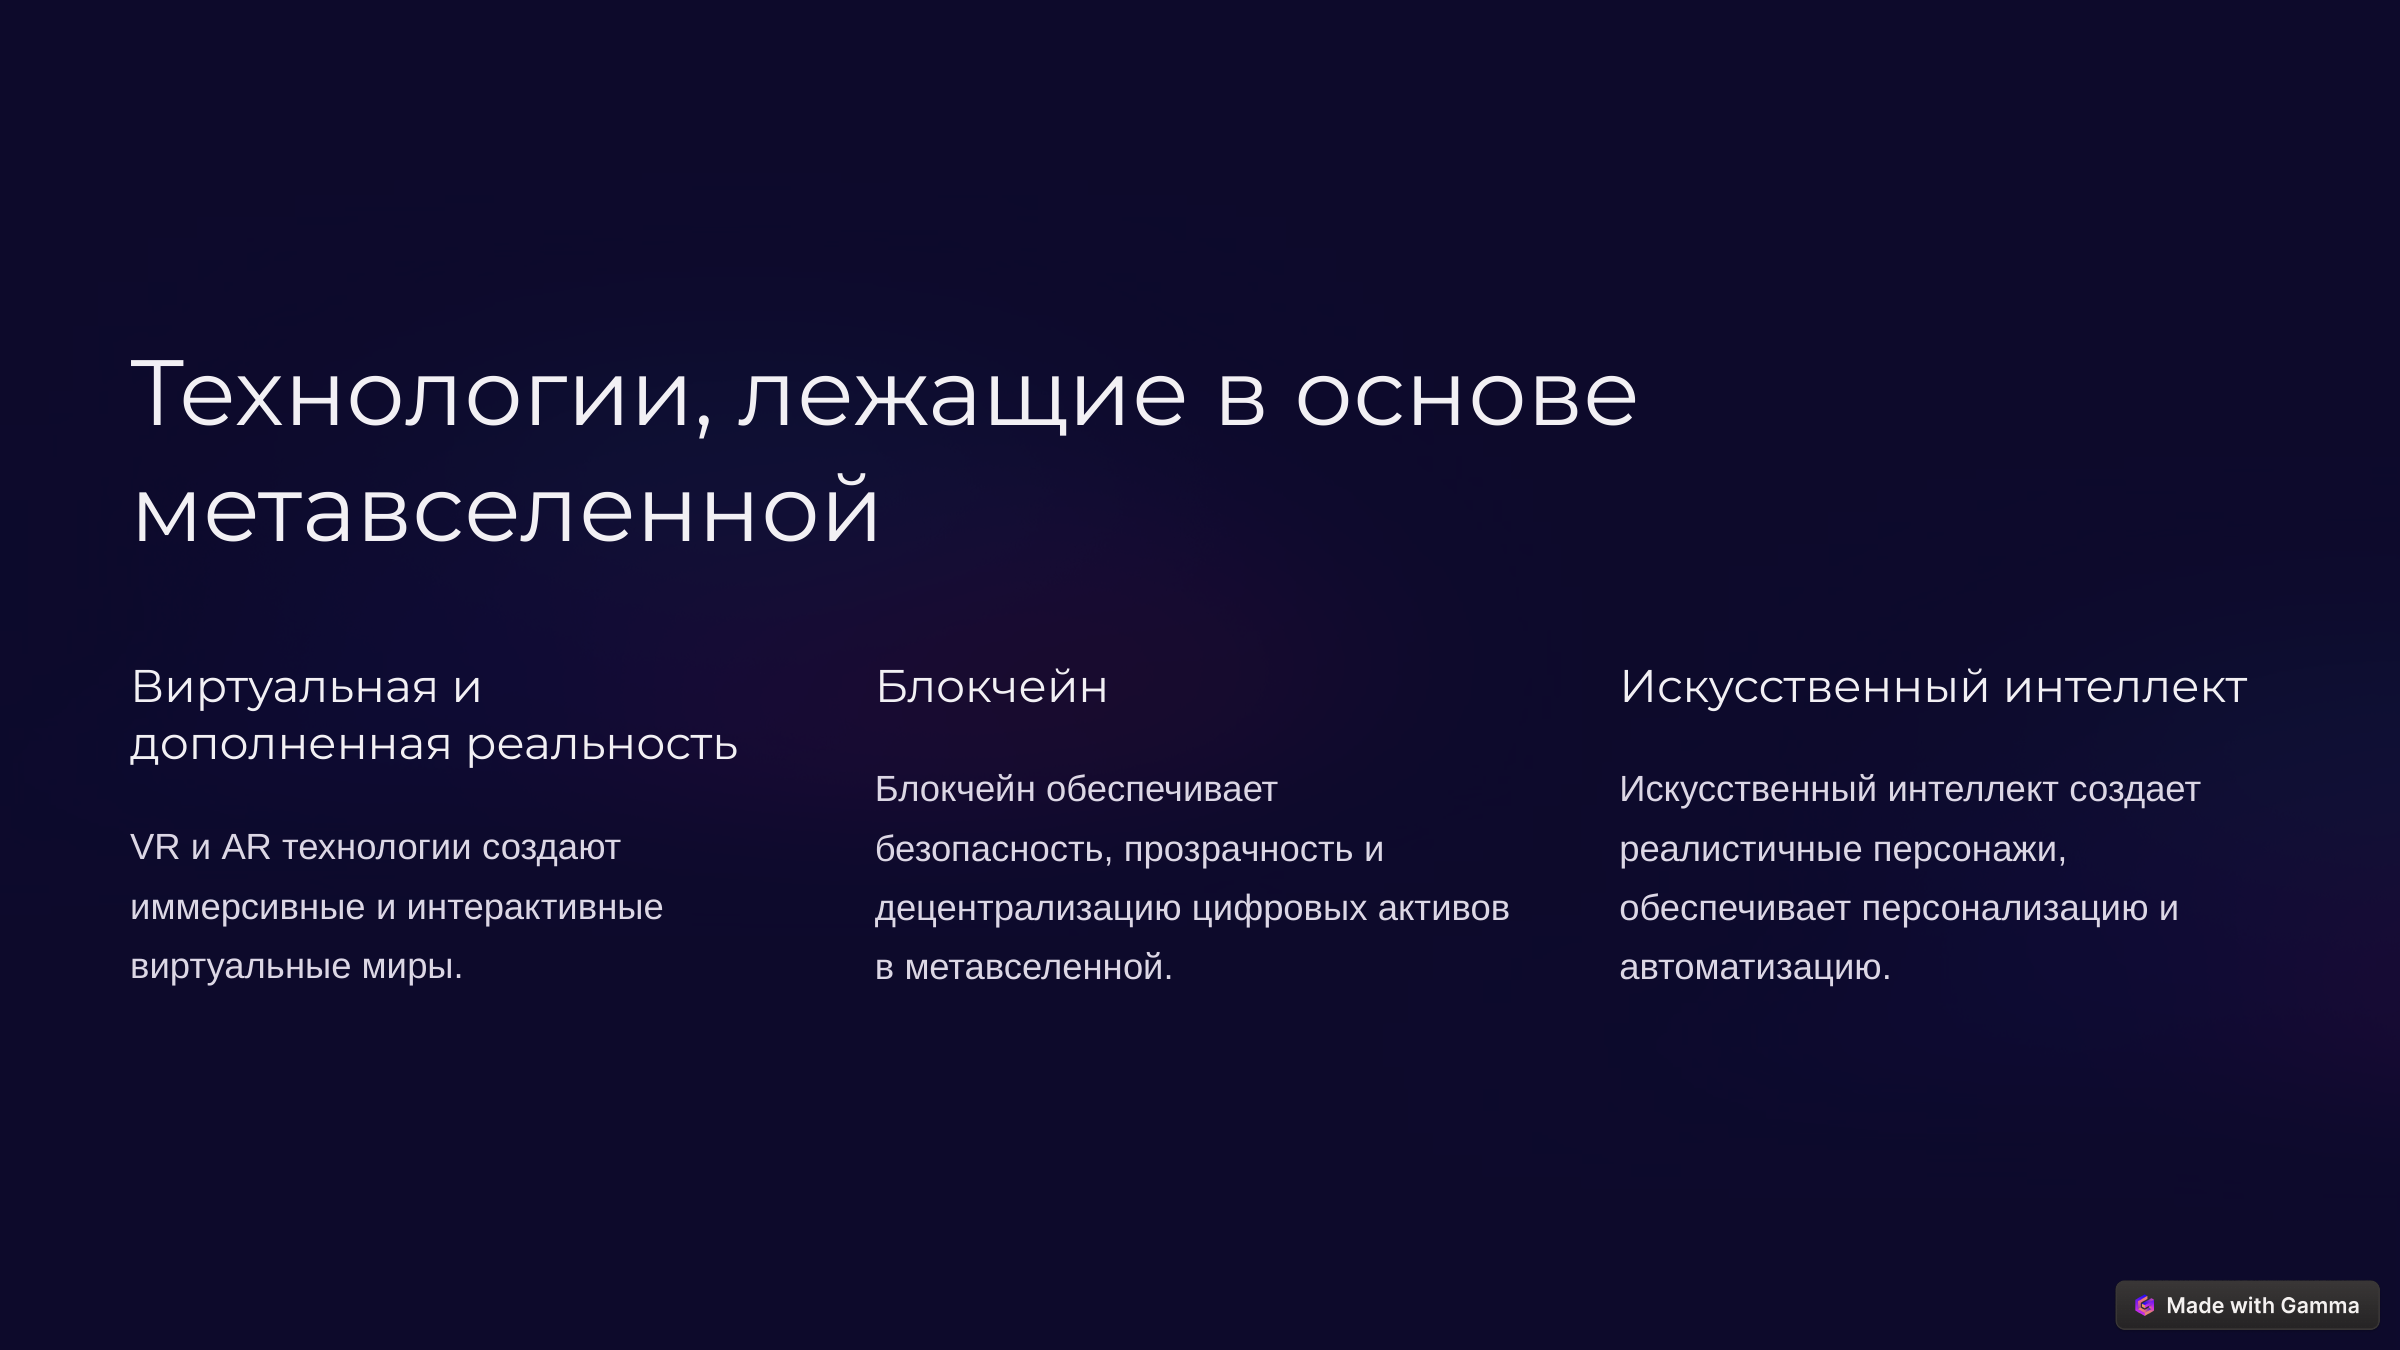

Технологии, лежащие в основе метавселенной
Виртуальная и дополненная реальность
Блокчейн
Искусственный интеллект
Блокчейн обеспечивает безопасность, прозрачность и децентрализацию цифровых активов в метавселенной.
Искусственный интеллект создает реалистичные персонажи, обеспечивает персонализацию и автоматизацию.
VR и AR технологии создают иммерсивные и интерактивные виртуальные миры.